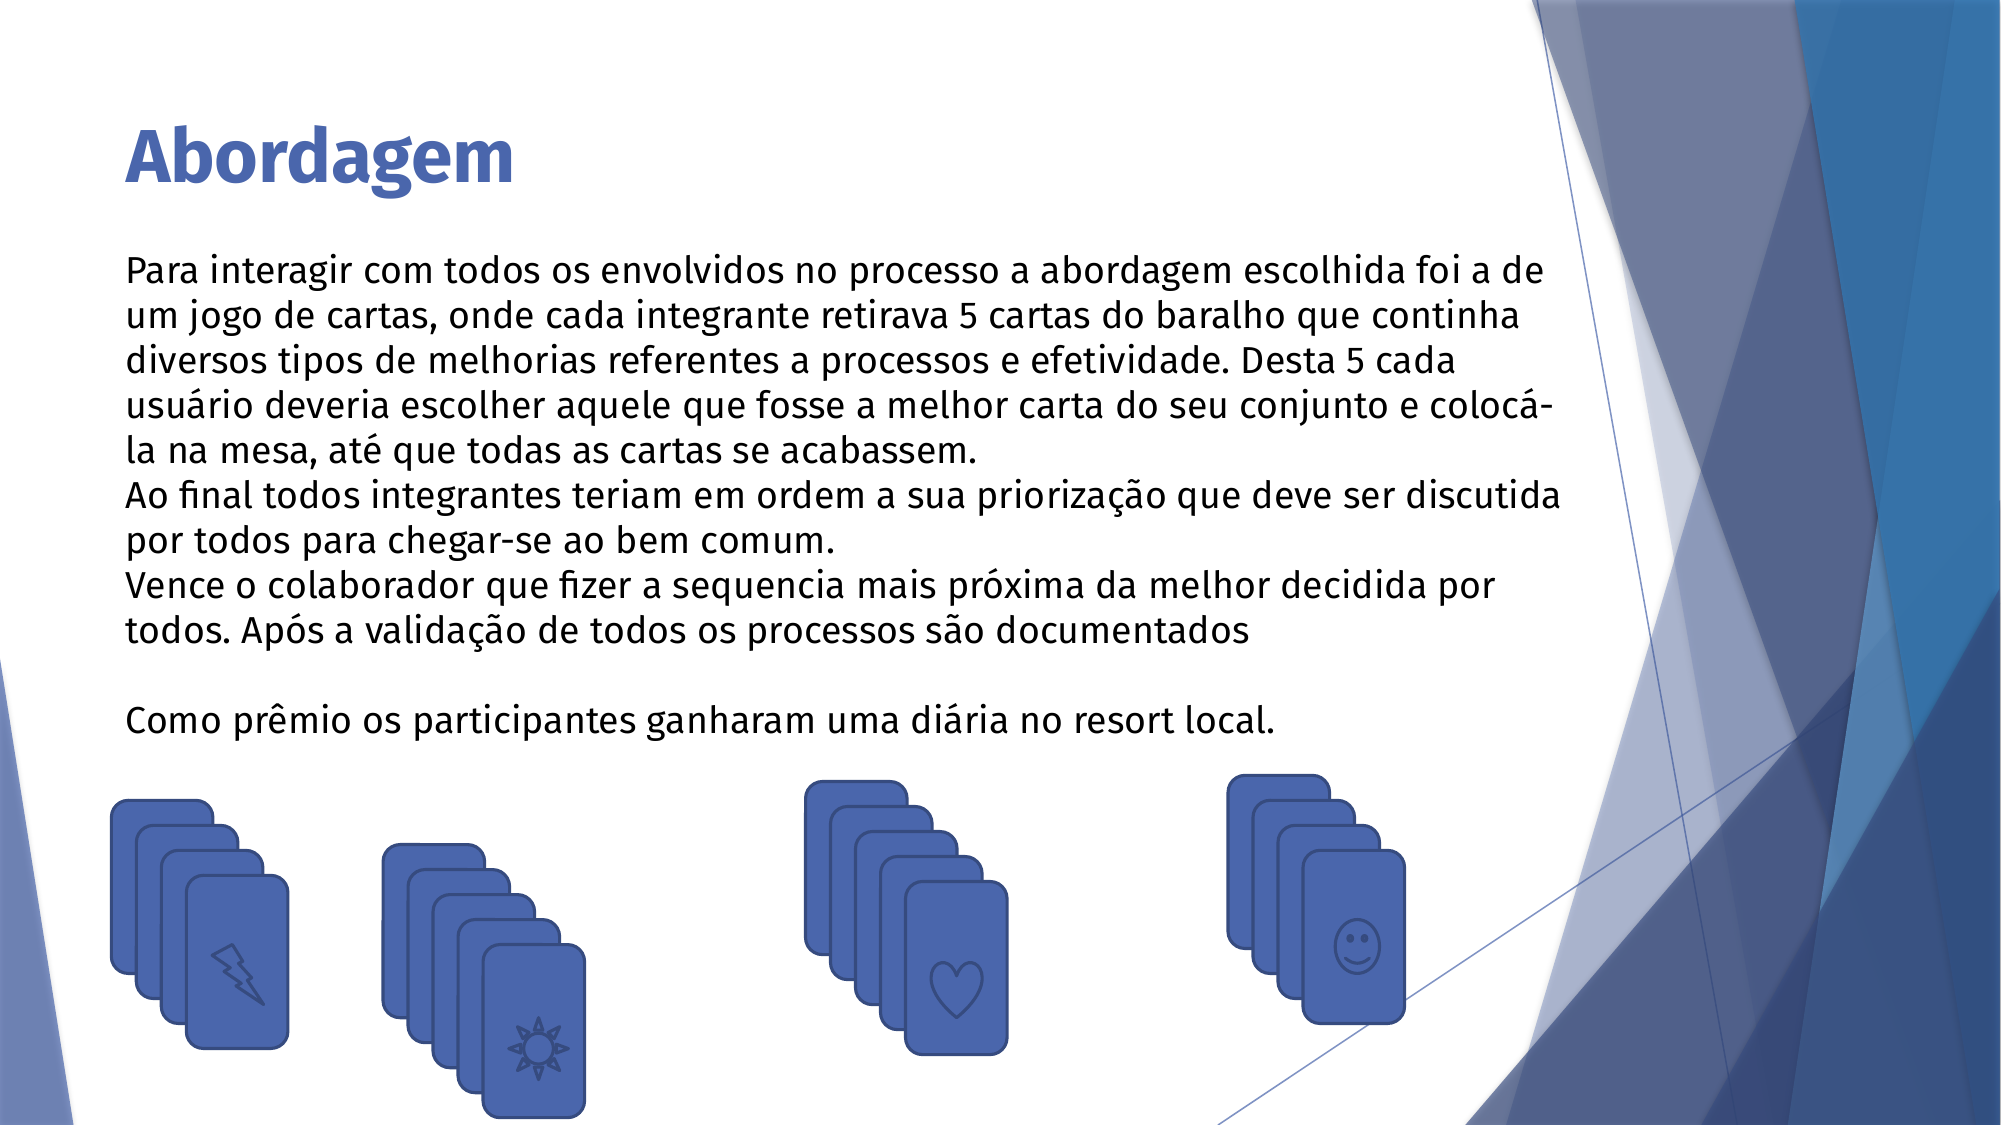

# Abordagem
Para interagir com todos os envolvidos no processo a abordagem escolhida foi a de um jogo de cartas, onde cada integrante retirava 5 cartas do baralho que continha diversos tipos de melhorias referentes a processos e efetividade. Desta 5 cada usuário deveria escolher aquele que fosse a melhor carta do seu conjunto e colocá-la na mesa, até que todas as cartas se acabassem.
Ao final todos integrantes teriam em ordem a sua priorização que deve ser discutida por todos para chegar-se ao bem comum.
Vence o colaborador que fizer a sequencia mais próxima da melhor decidida por todos. Após a validação de todos os processos são documentados

Como prêmio os participantes ganharam uma diária no resort local.